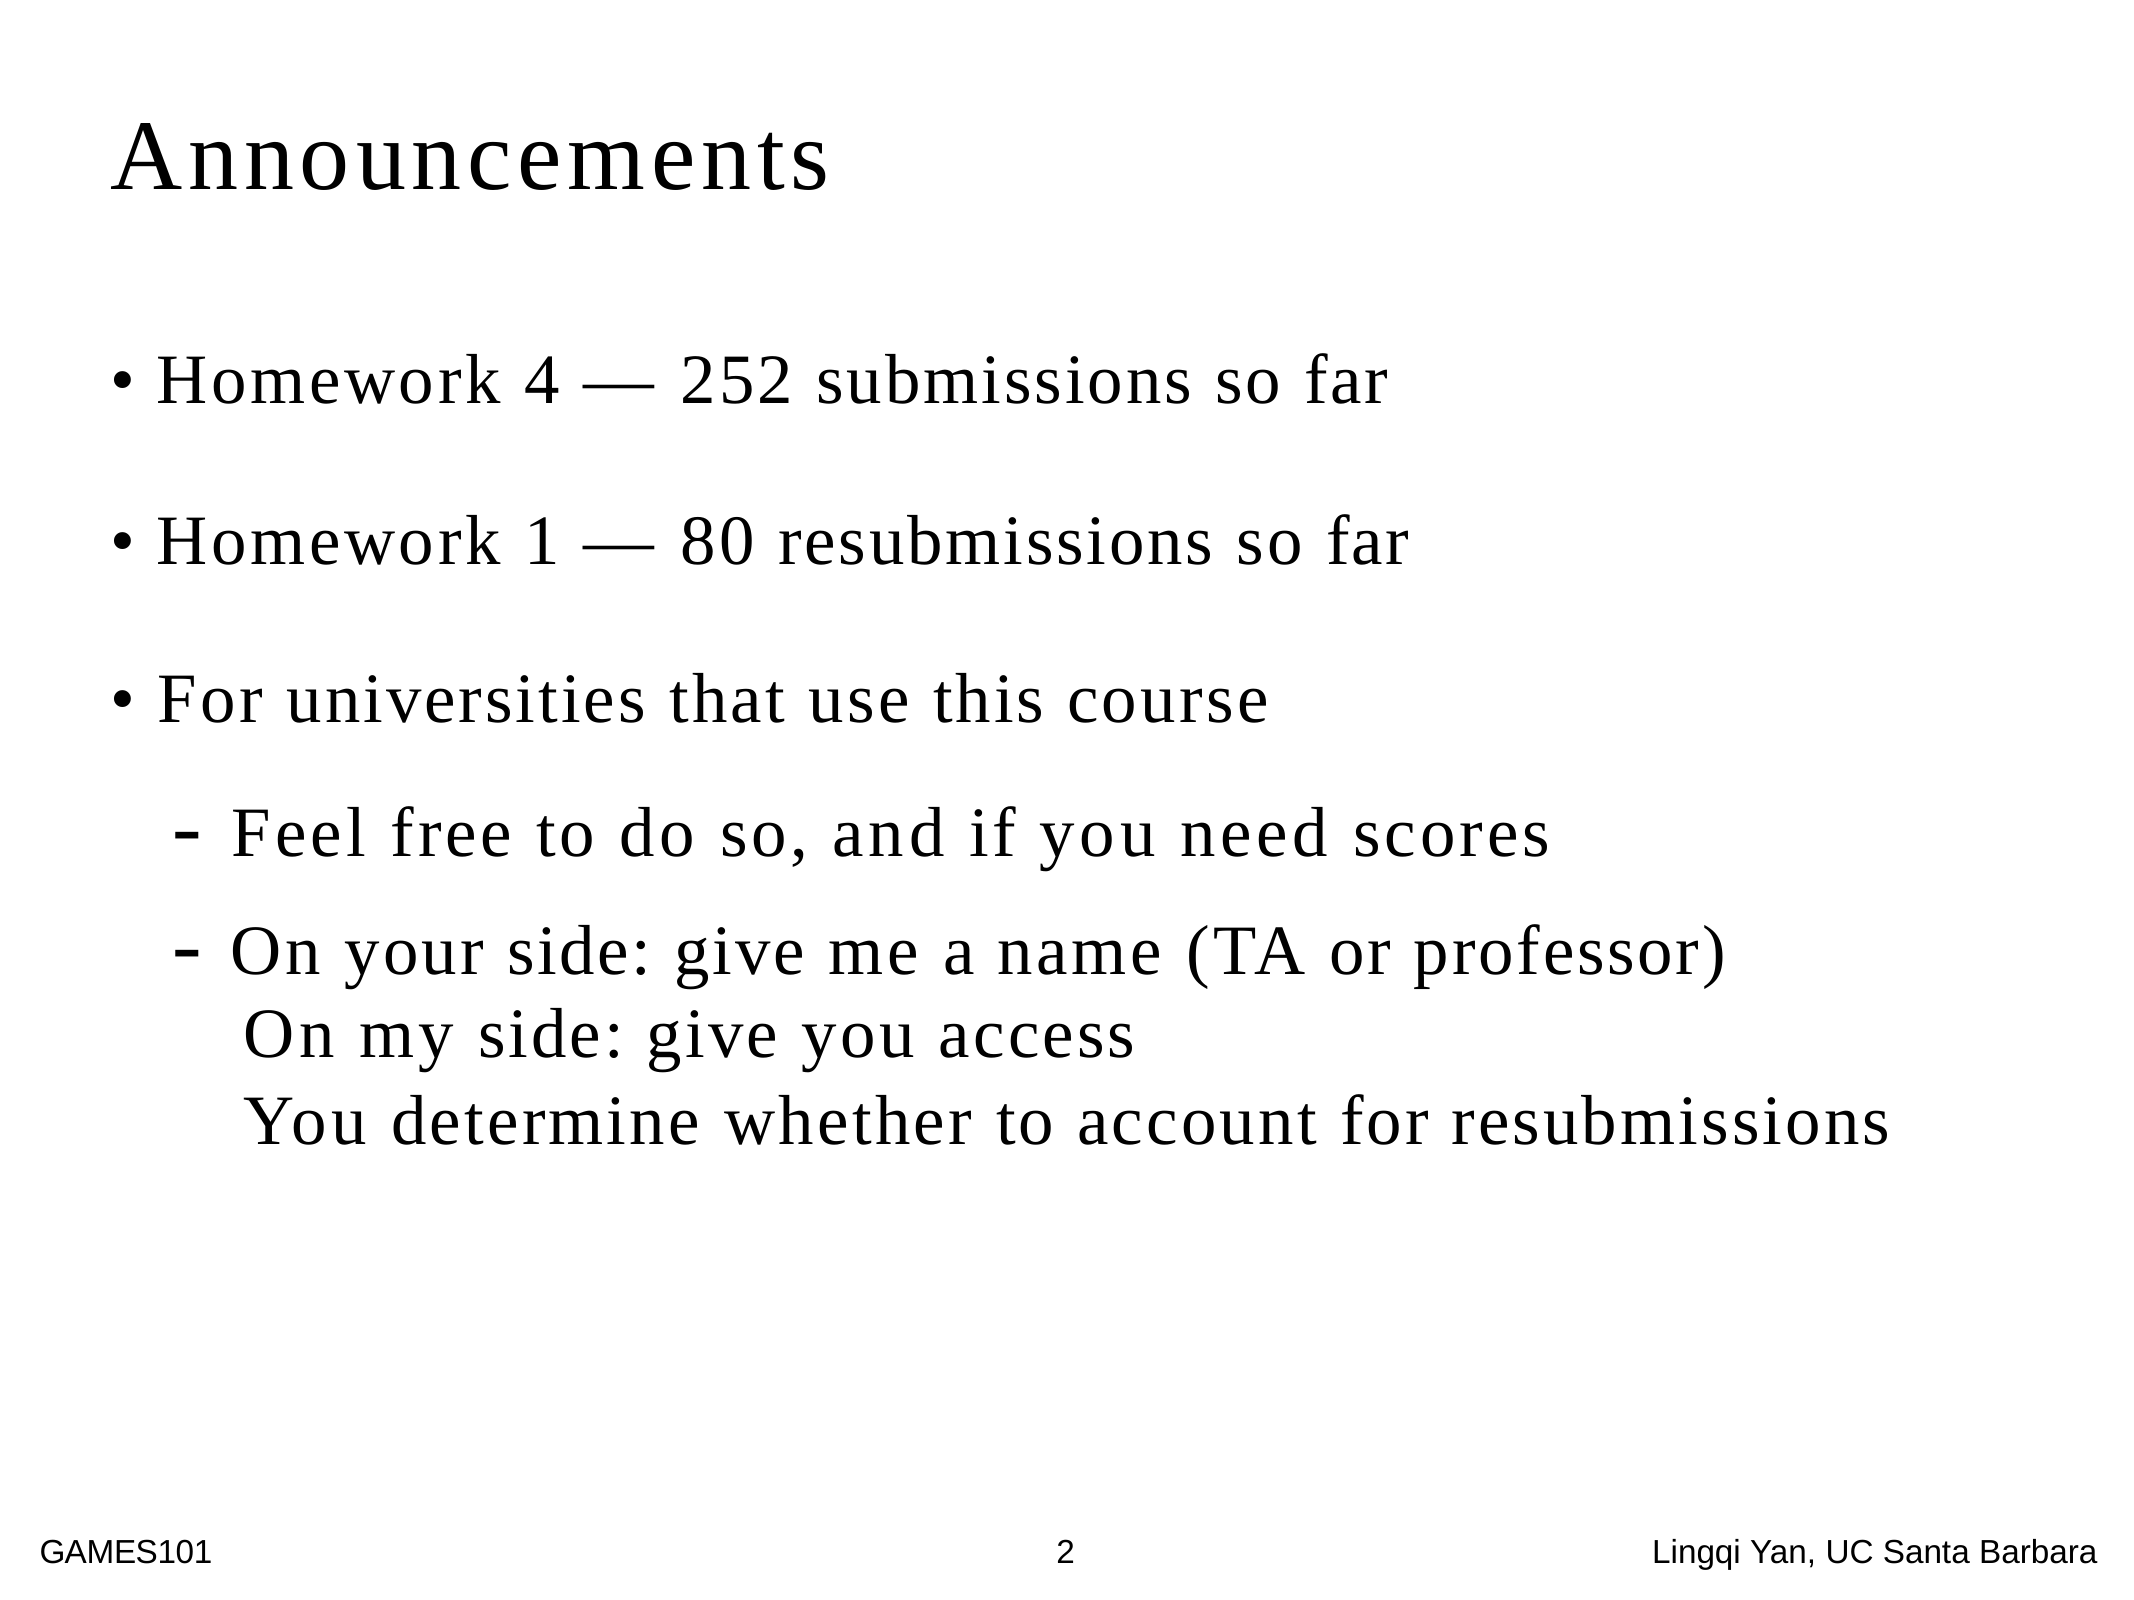

Announcements

• Homework 4 — 252 submissions so far

• Homework 1 — 80 resubmissions so far

• For universities that use this course

- Feel free to do so, and if you need scores

- On your side: give me a name (TA or professor)
On my side: give you access
You determine whether to account for resubmissions
GAMES101	2	Lingqi Yan, UC Santa Barbara